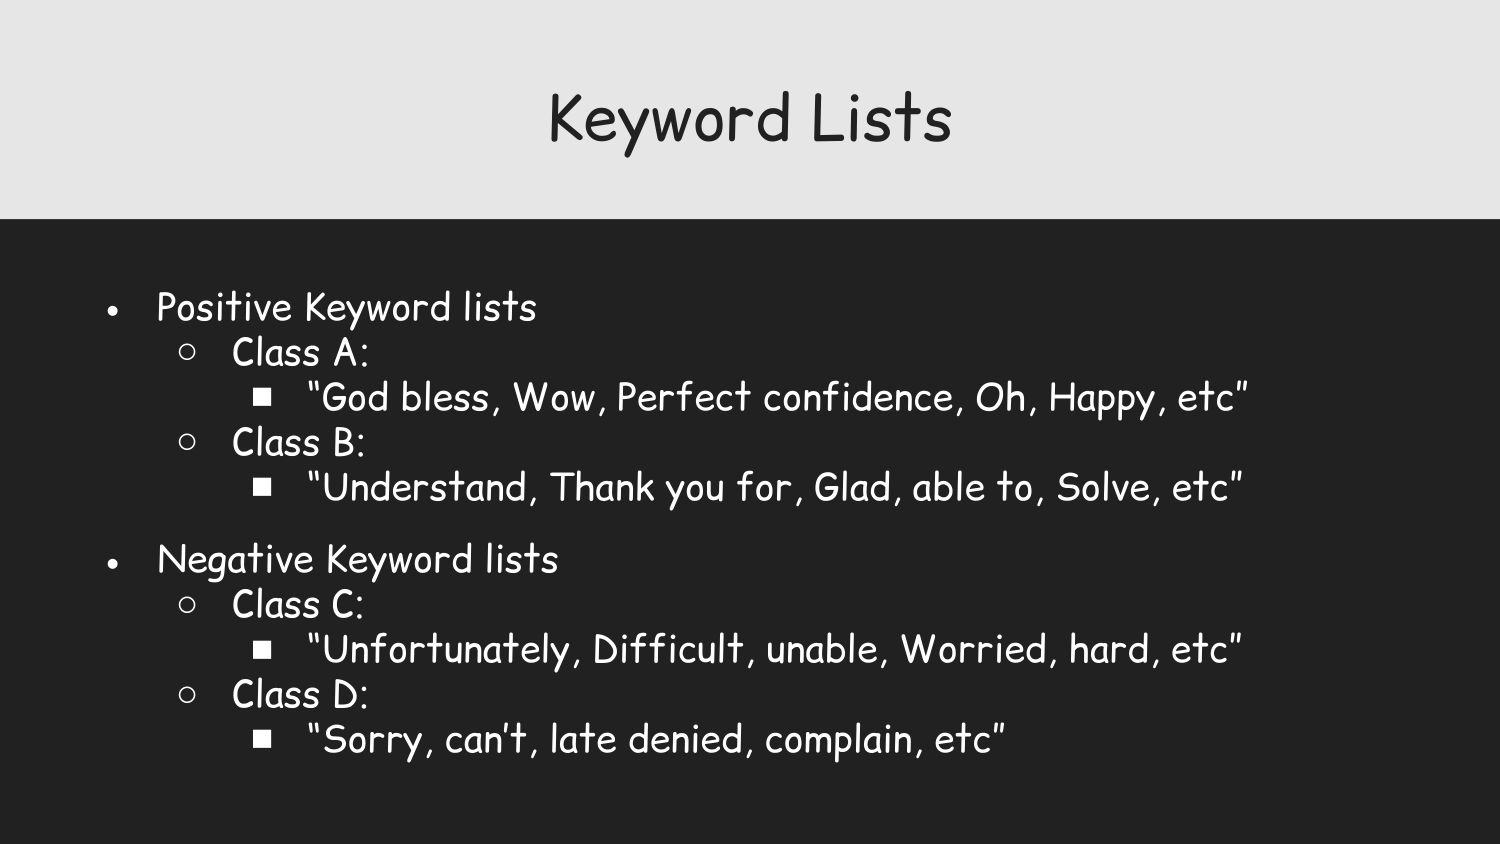

Keyword Lists
Positive Keyword lists
Class A:
“God bless, Wow, Perfect confidence, Oh, Happy, etc”
Class B:
“Understand, Thank you for, Glad, able to, Solve, etc”

Negative Keyword lists
Class C:
“Unfortunately, Difficult, unable, Worried, hard, etc”
Class D:
“Sorry, can’t, late denied, complain, etc”